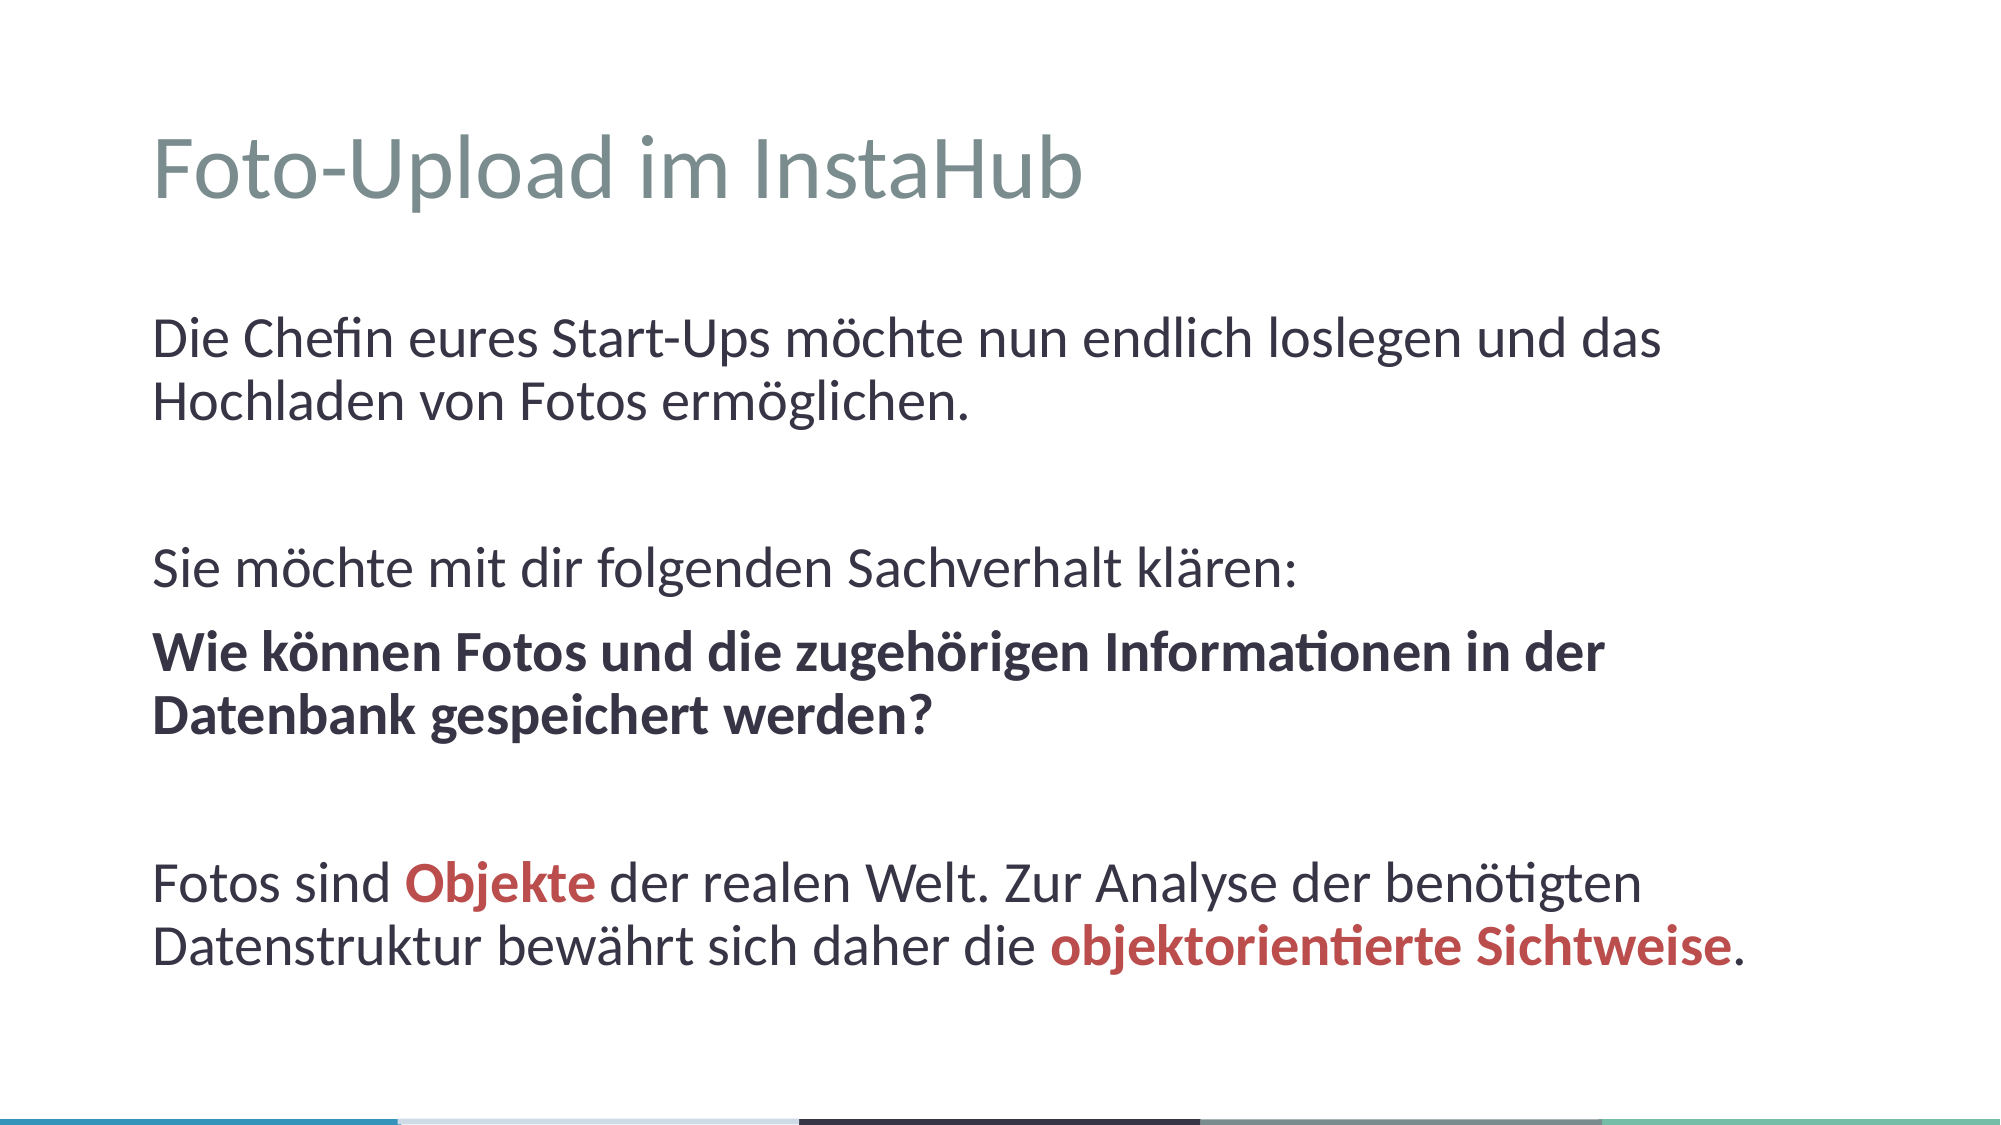

# Foto-Upload im InstaHub
Die Chefin eures Start-Ups möchte nun endlich loslegen und das Hochladen von Fotos ermöglichen.

Sie möchte mit dir folgenden Sachverhalt klären:
Wie können Fotos und die zugehörigen Informationen in der Datenbank gespeichert werden?

Fotos sind Objekte der realen Welt. Zur Analyse der benötigten Datenstruktur bewährt sich daher die objektorientierte Sichtweise.